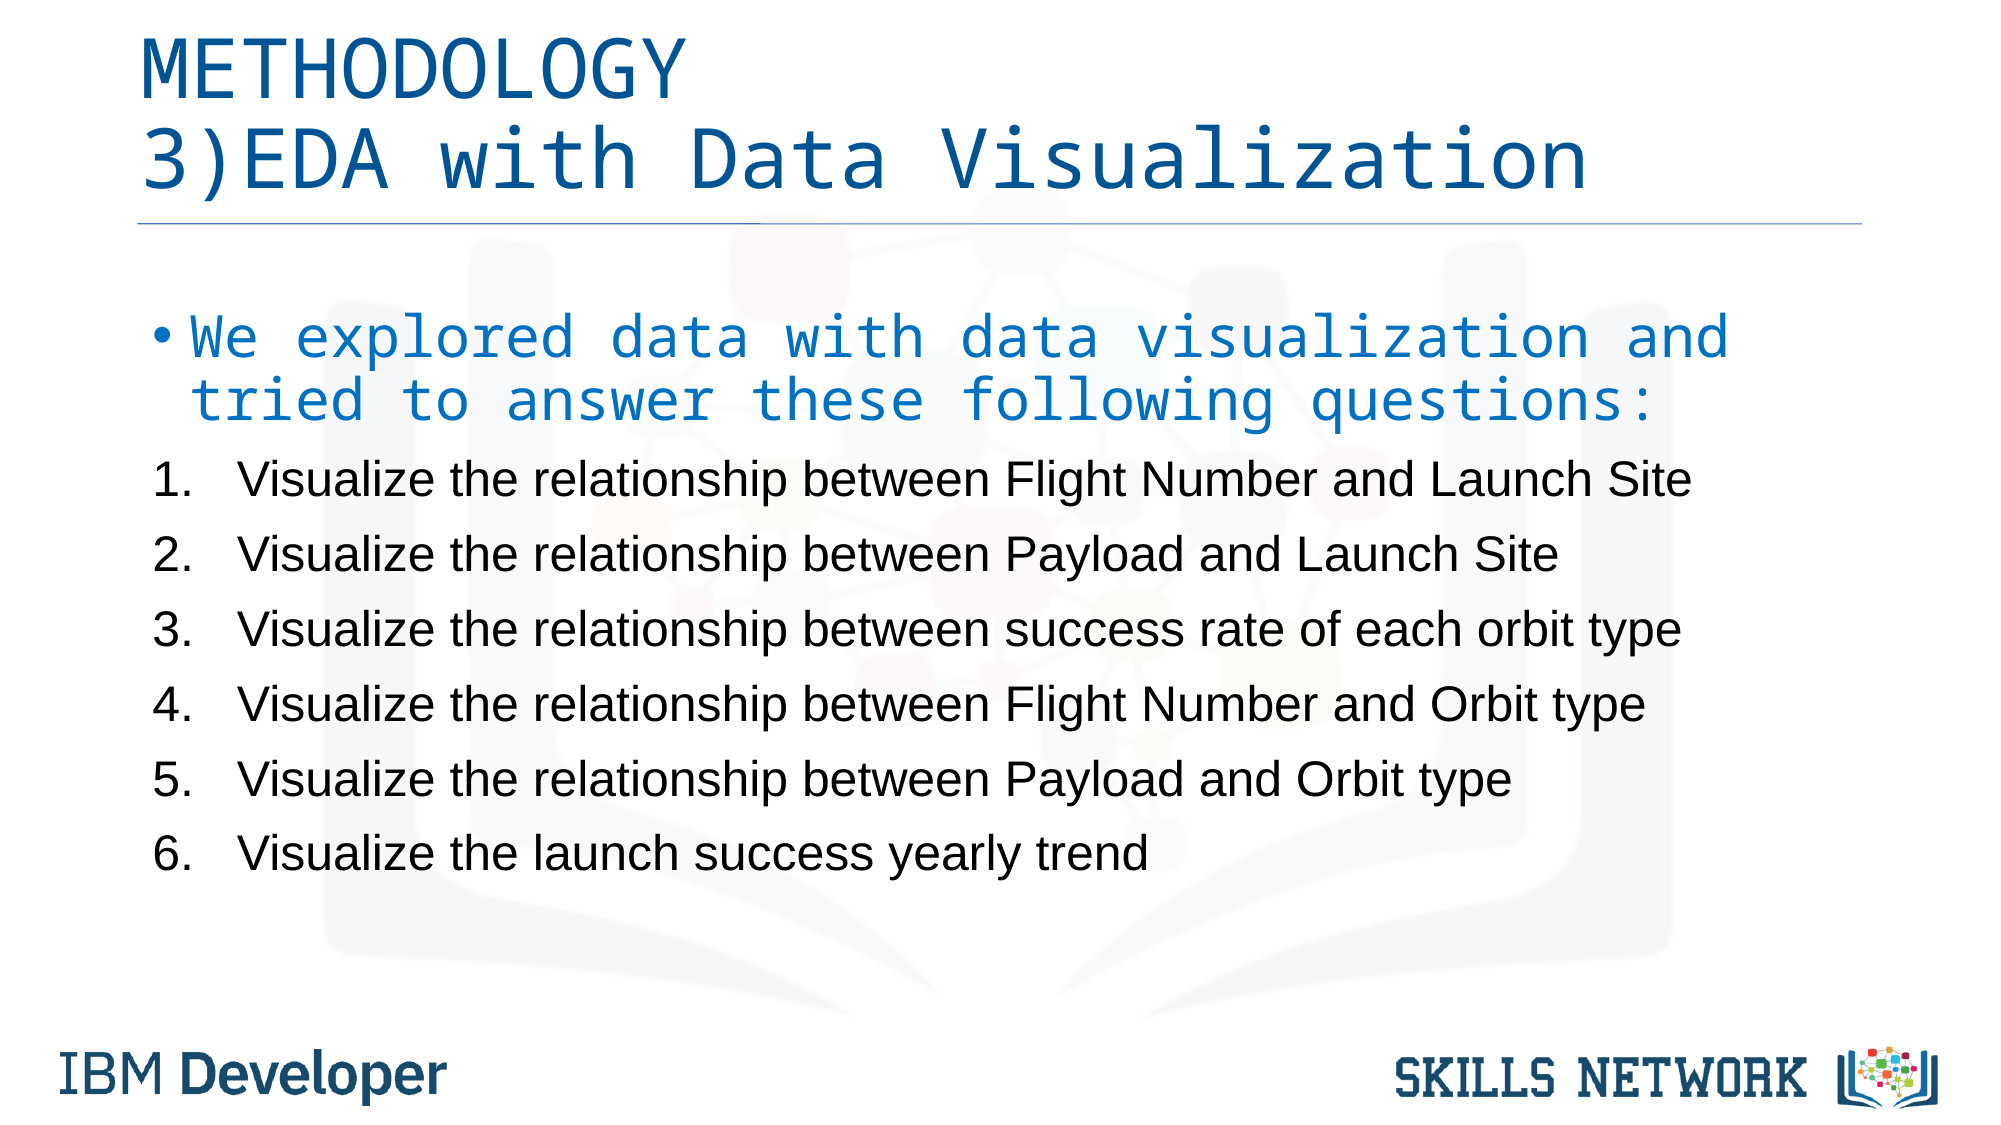

# METHODOLOGY 3)EDA with Data Visualization
We explored data with data visualization and tried to answer these following questions:
Visualize the relationship between Flight Number and Launch Site
Visualize the relationship between Payload and Launch Site
Visualize the relationship between success rate of each orbit type
Visualize the relationship between Flight Number and Orbit type
Visualize the relationship between Payload and Orbit type
Visualize the launch success yearly trend